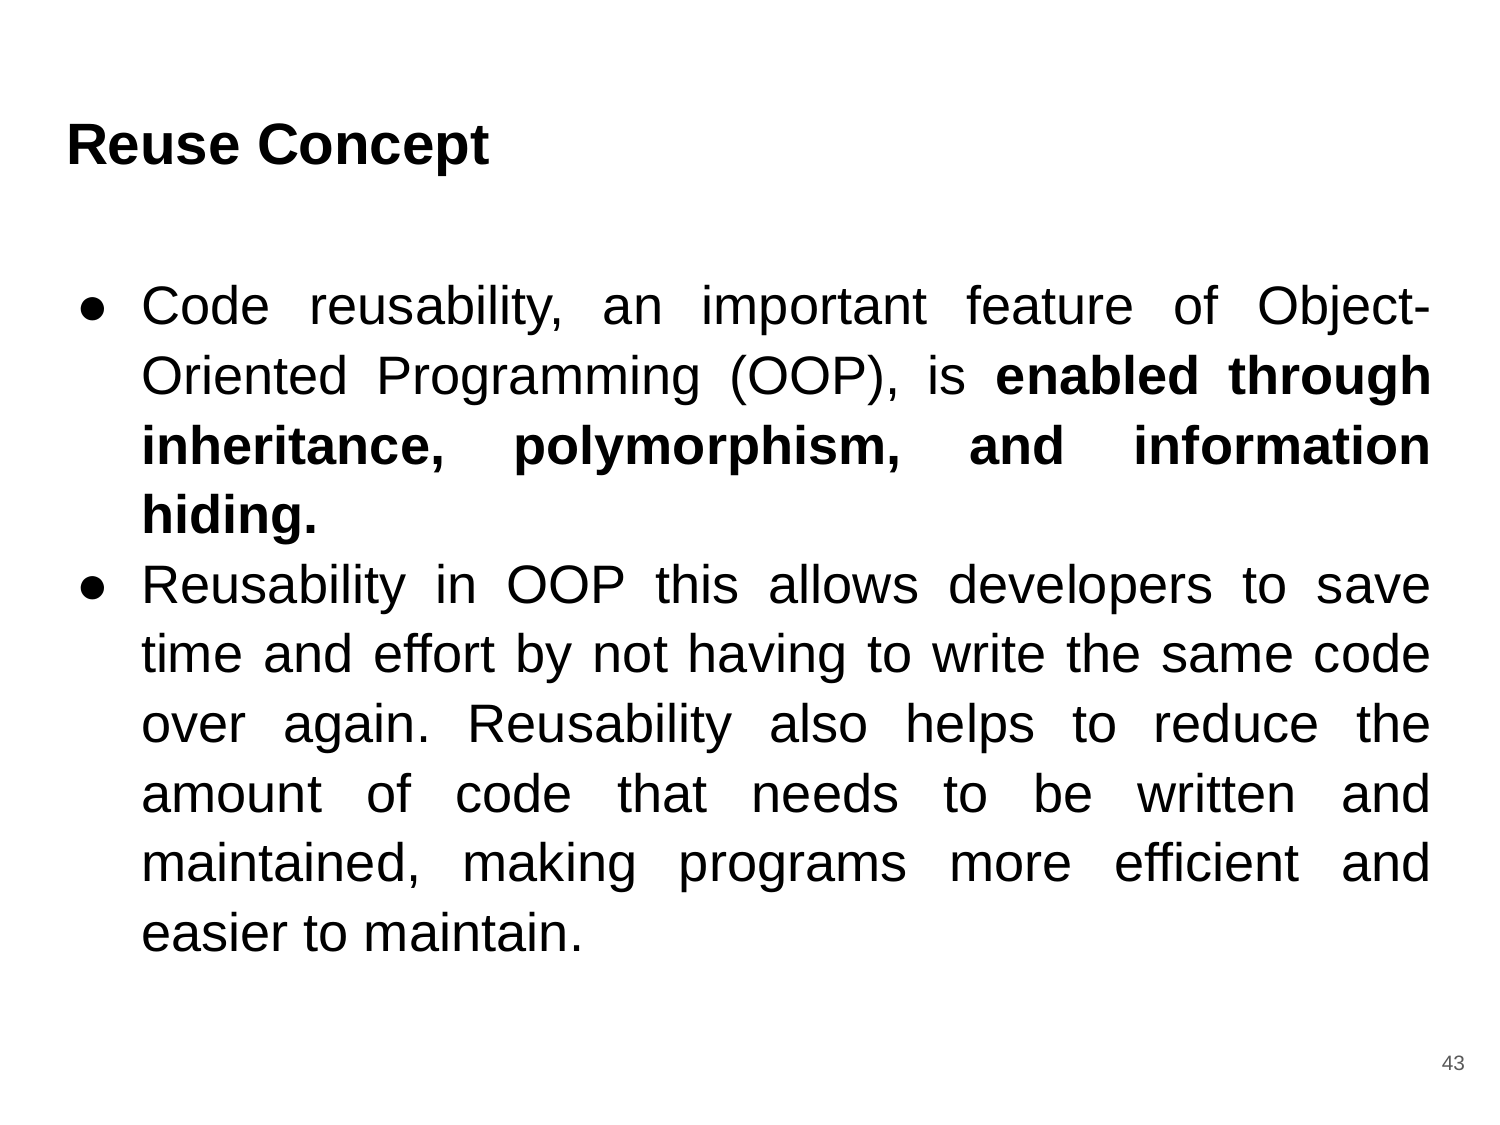

# Reuse Concept
Code reusability, an important feature of Object-Oriented Programming (OOP), is enabled through inheritance, polymorphism, and information hiding.
Reusability in OOP this allows developers to save time and effort by not having to write the same code over again. Reusability also helps to reduce the amount of code that needs to be written and maintained, making programs more efficient and easier to maintain.

43